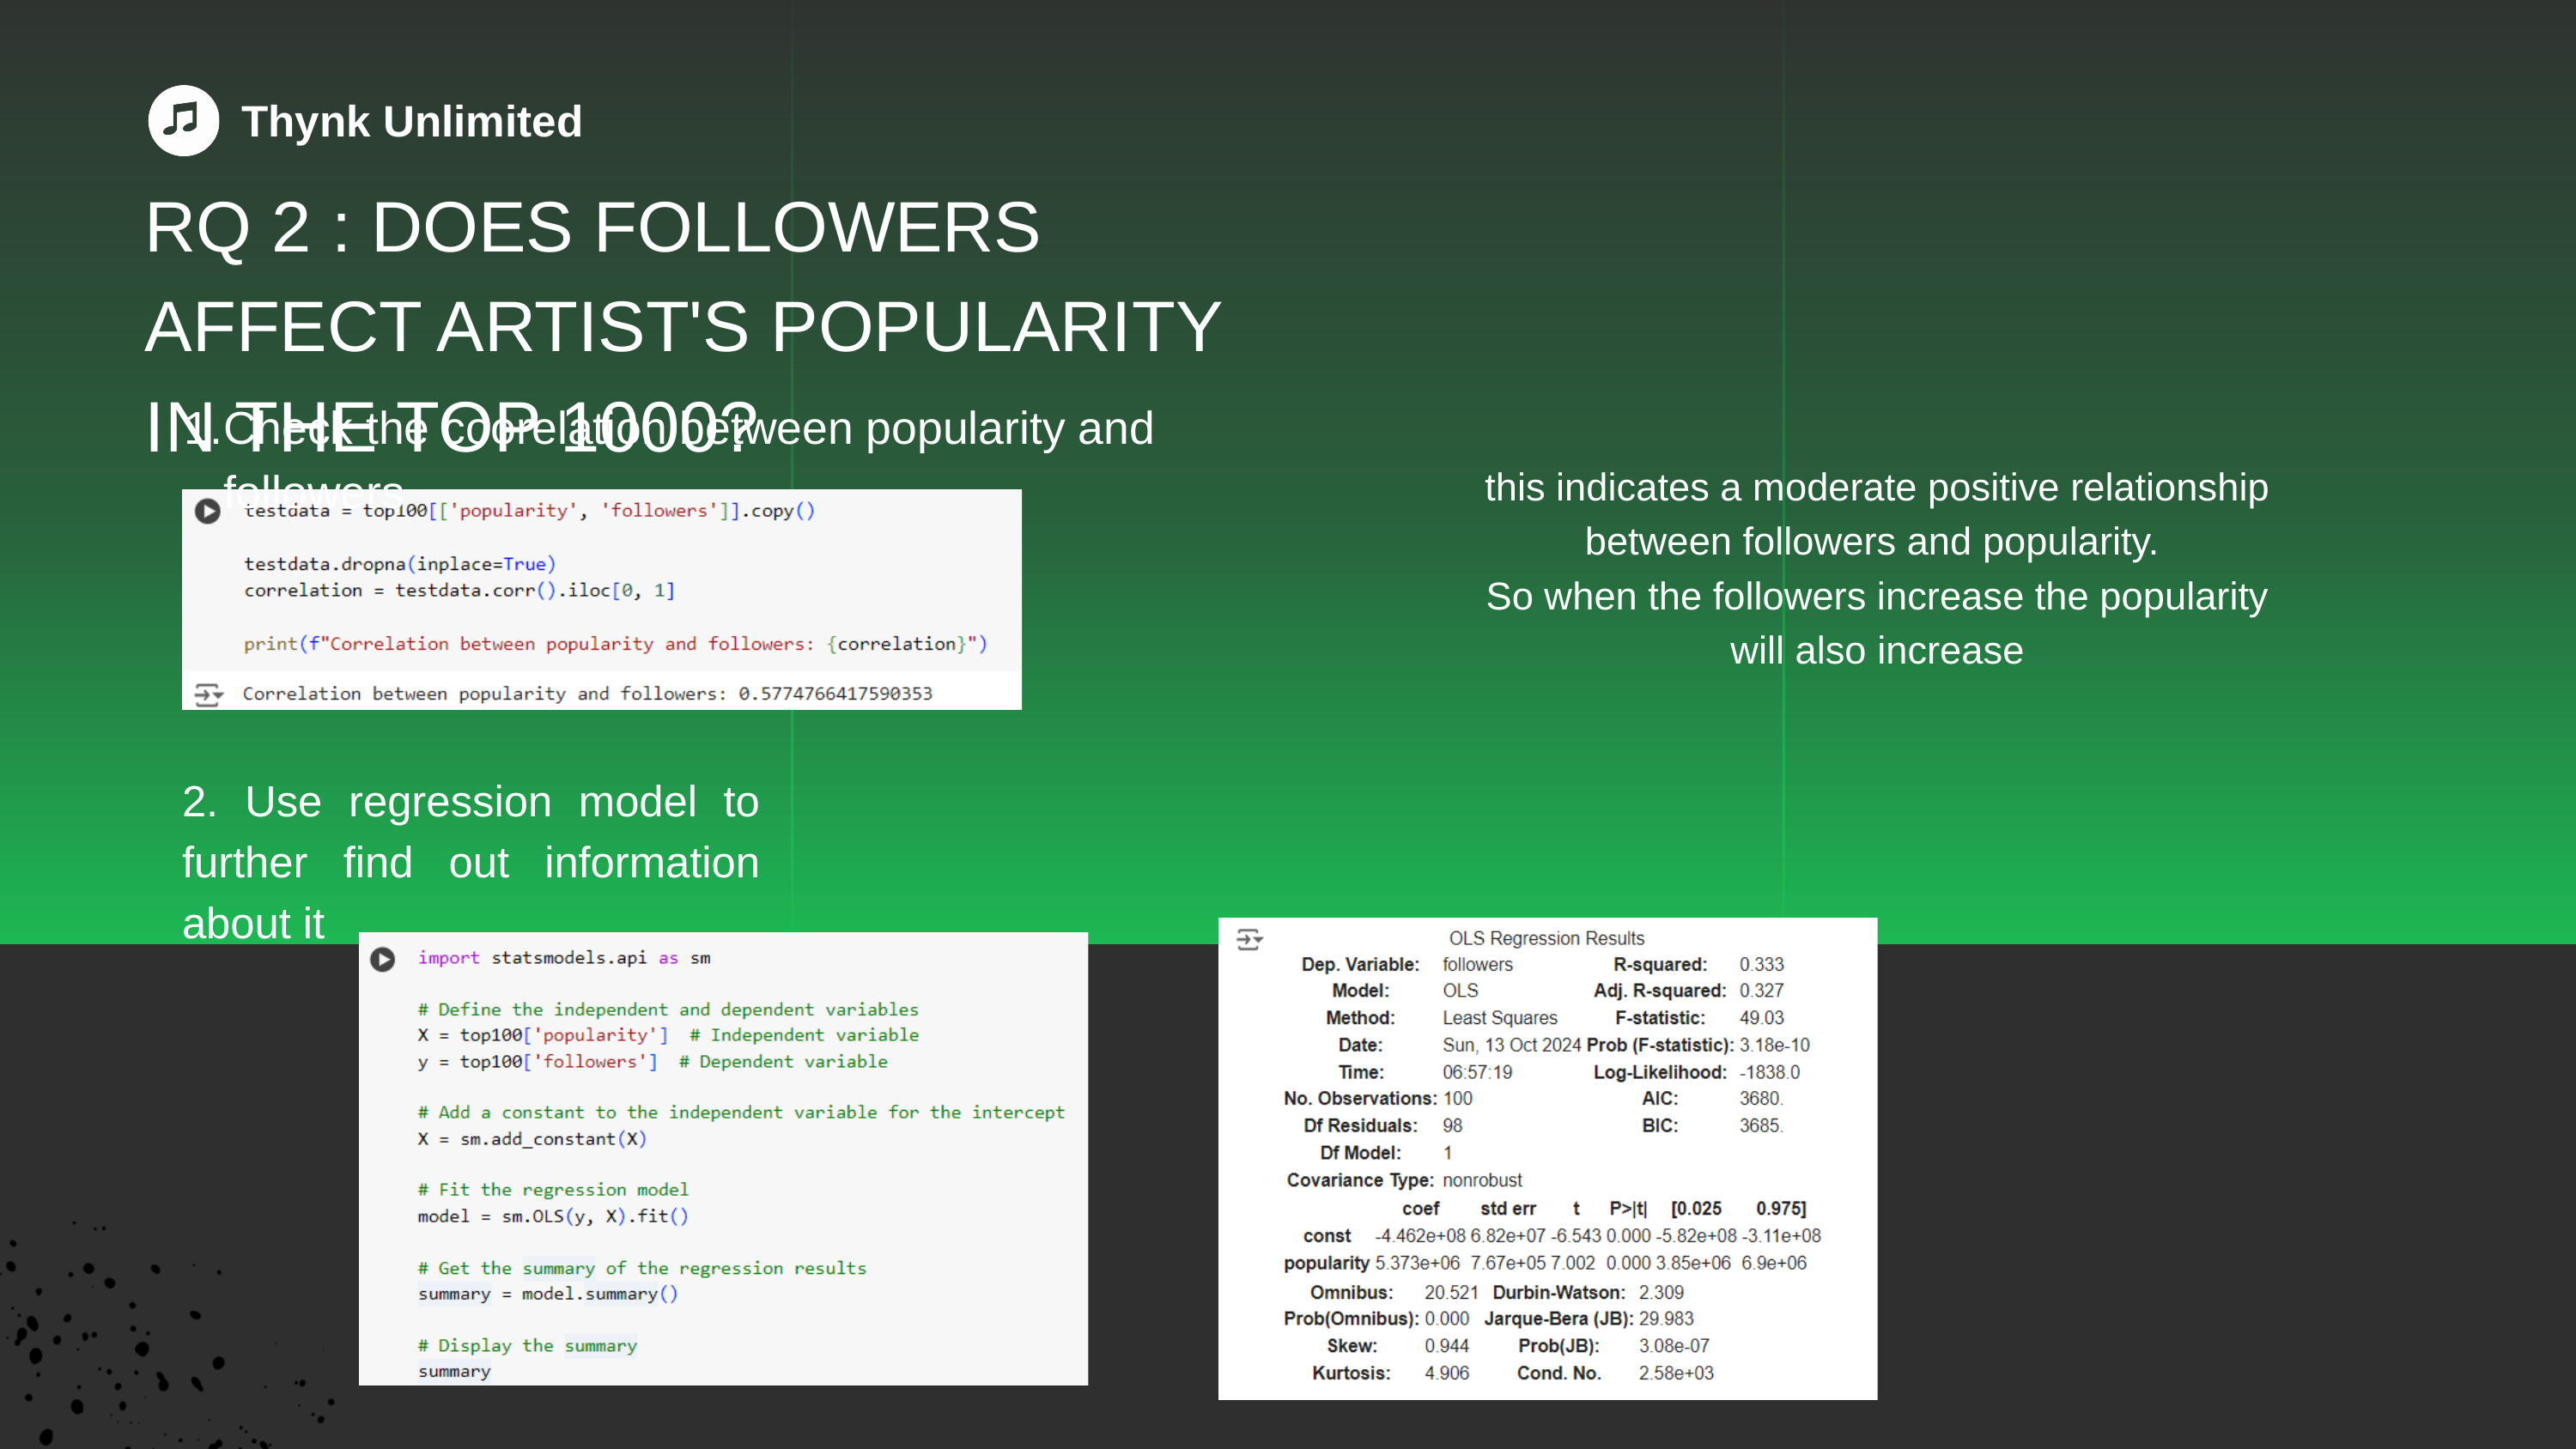

Thynk Unlimited
RQ 2 : DOES FOLLOWERS AFFECT ARTIST'S POPULARITY IN THE TOP 1000?
Check the coorelation between popularity and followers
this indicates a moderate positive relationship between followers and popularity.
So when the followers increase the popularity will also increase

2. Use regression model to further find out information about it